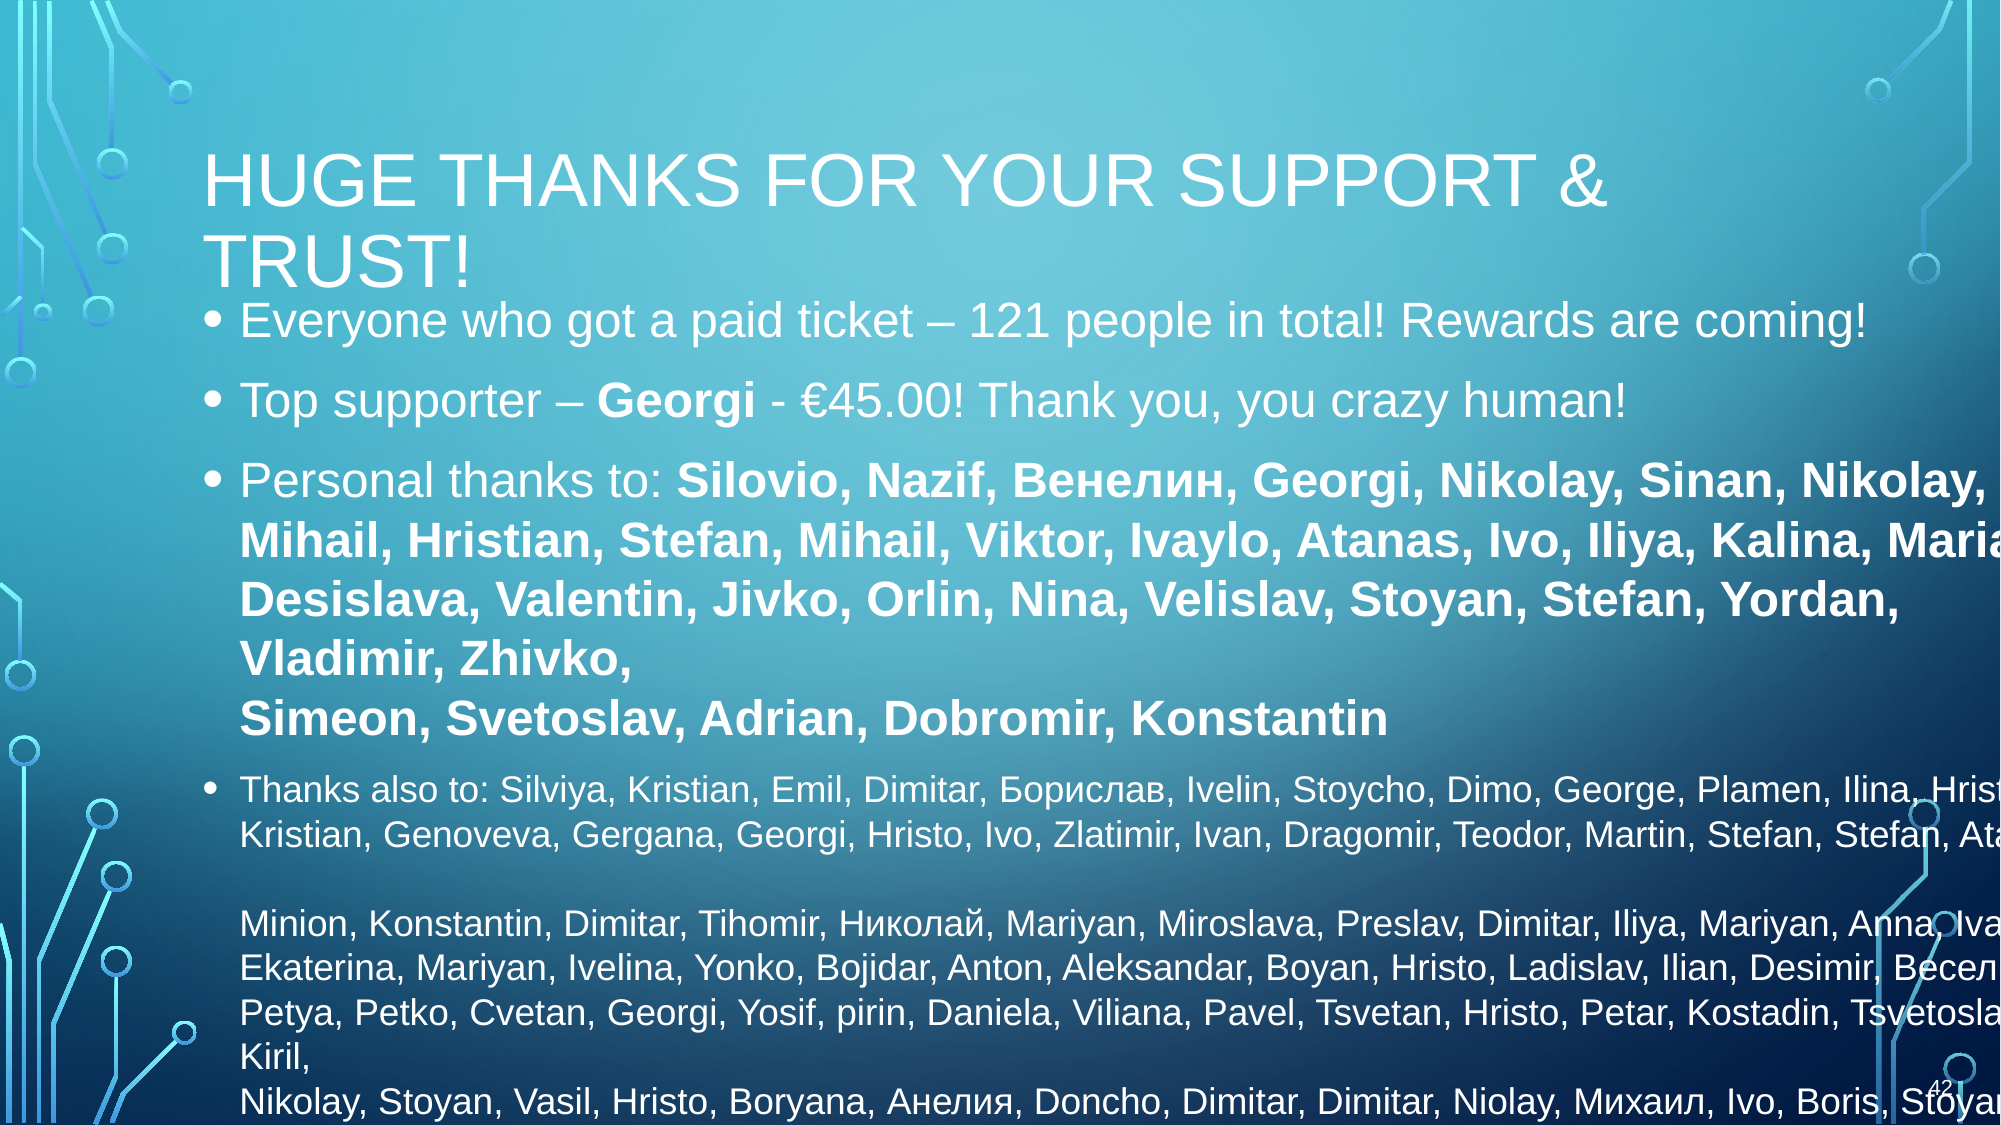

# Huge THANKS for your support & TRUST!
Everyone who got a paid ticket – 121 people in total! Rewards are coming!
Top supporter – Georgi - €45.00! Thank you, you crazy human!
Personal thanks to: Silovio, Nazif, Венелин, Georgi, Nikolay, Sinan, Nikolay, Mihail, Hristian, Stefan, Mihail, Viktor, Ivaylo, Atanas, Ivo, Iliya, Kalina, Maria, Desislava, Valentin, Jivko, Orlin, Nina, Velislav, Stoyan, Stefan, Yordan, Vladimir, Zhivko,
Simeon, Svetoslav, Adrian, Dobromir, Konstantin
Thanks also to: Silviya, Kristian, Emil, Dimitar, Борислав, Ivelin, Stoycho, Dimo, George, Plamen, Ilina, Hristo,
Kristian, Genoveva, Gergana, Georgi, Hristo, Ivo, Zlatimir, Ivan, Dragomir, Teodor, Martin, Stefan, Stefan, Atanas,
Minion, Konstantin, Dimitar, Tihomir, Николай, Mariyan, Miroslava, Preslav, Dimitar, Iliya, Mariyan, Anna, Ivan,
Ekaterina, Mariyan, Ivelina, Yonko, Bojidar, Anton, Aleksandar, Boyan, Hristo, Ladislav, Ilian, Desimir, Веселин,
Petya, Petko, Cvetan, Georgi, Yosif, pirin, Daniela, Viliana, Pavel, Tsvetan, Hristo, Petar, Kostadin, Tsvetoslav, Kiril,
Nikolay, Stoyan, Vasil, Hristo, Boryana, Анелия, Doncho, Dimitar, Dimitar, Niolay, Михаил, Ivo, Boris, Stoyan,
Kostadin, Georgi, Borislav, Desislav, Martin, Yulia, Cvetan
42